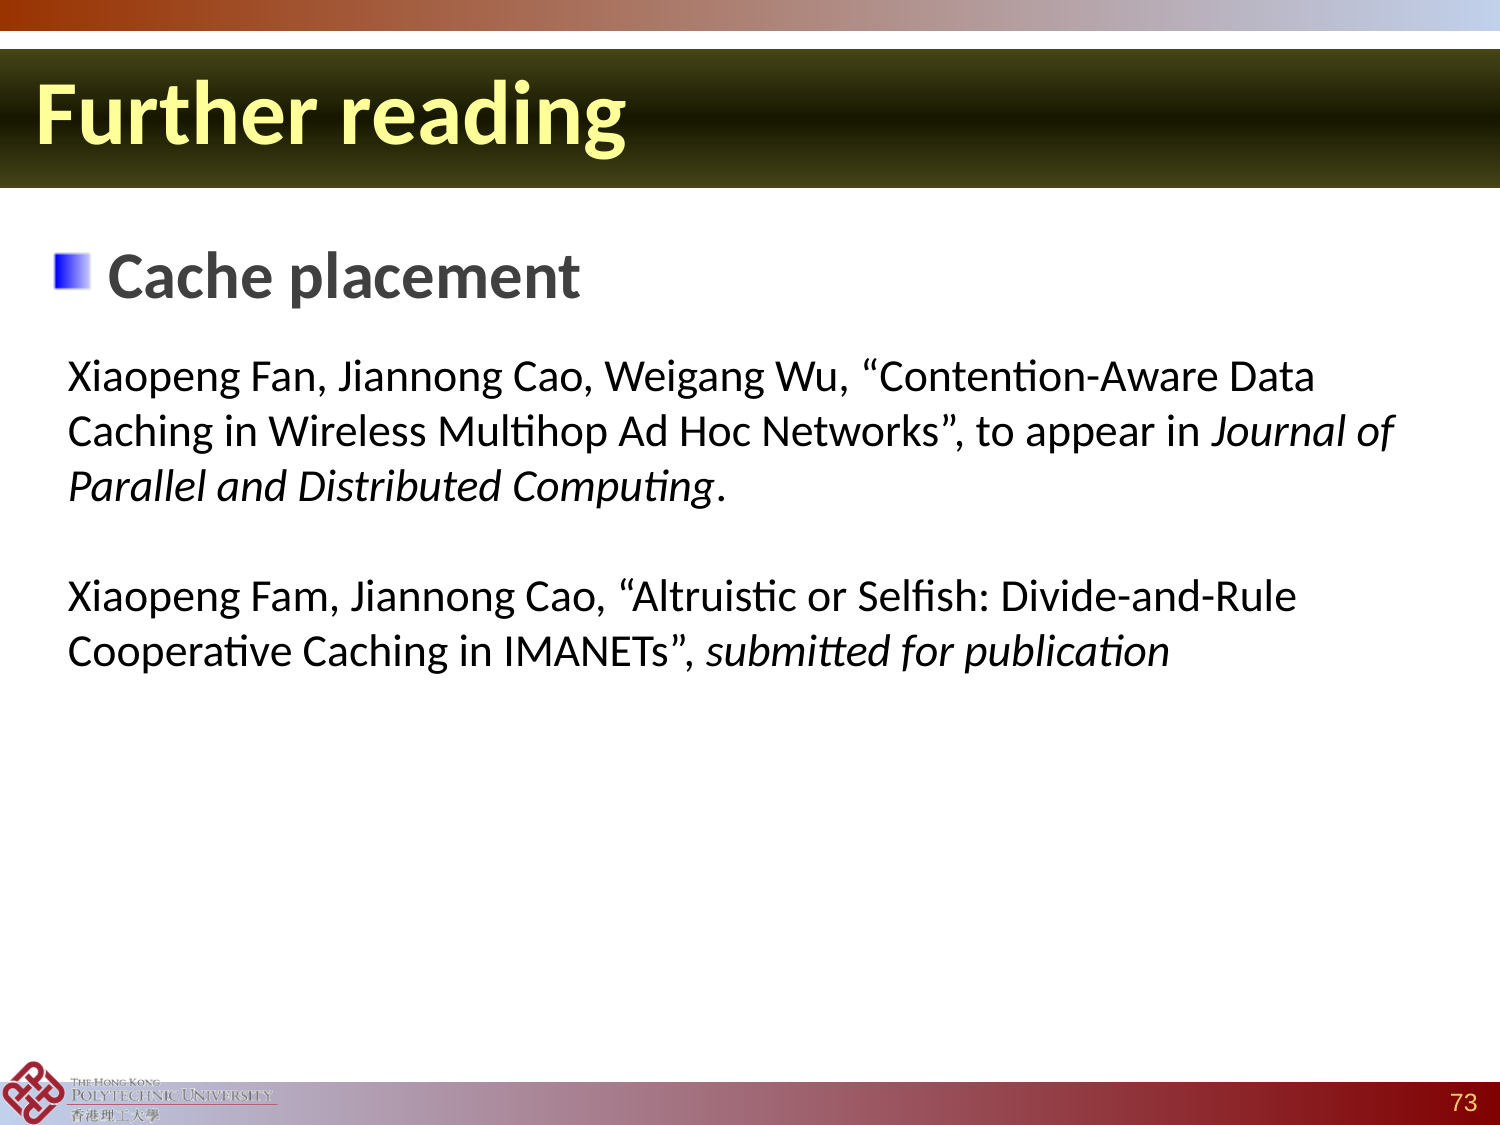

Further reading
Cache placement
Xiaopeng Fan, Jiannong Cao, Weigang Wu, “Contention-Aware Data Caching in Wireless Multihop Ad Hoc Networks”, to appear in Journal of Parallel and Distributed Computing.

Xiaopeng Fam, Jiannong Cao, “Altruistic or Selfish: Divide-and-Rule Cooperative Caching in IMANETs”, submitted for publication